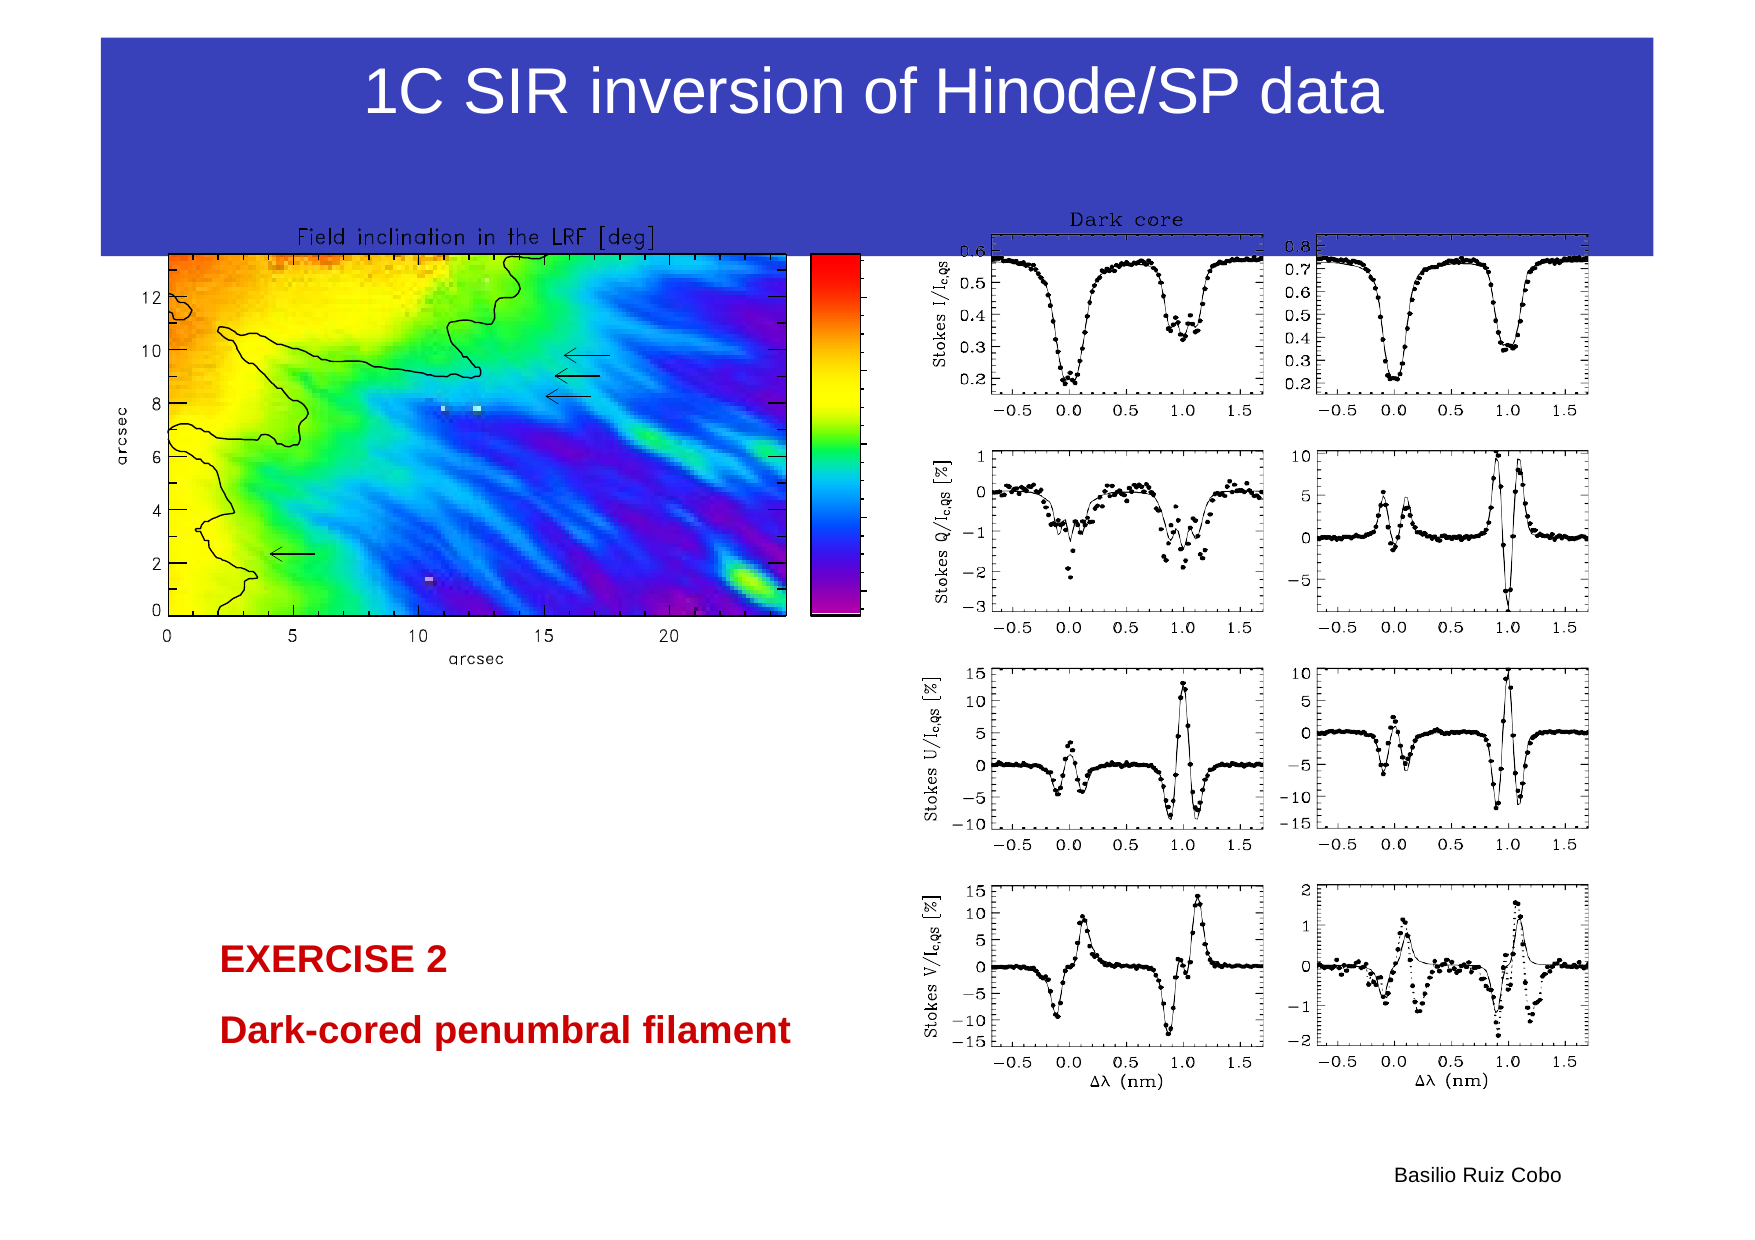

# 1C SIR inversion of Hinode/SP data

EXERCISE 2
Dark-cored penumbral filament

Basilio Ruiz Cobo